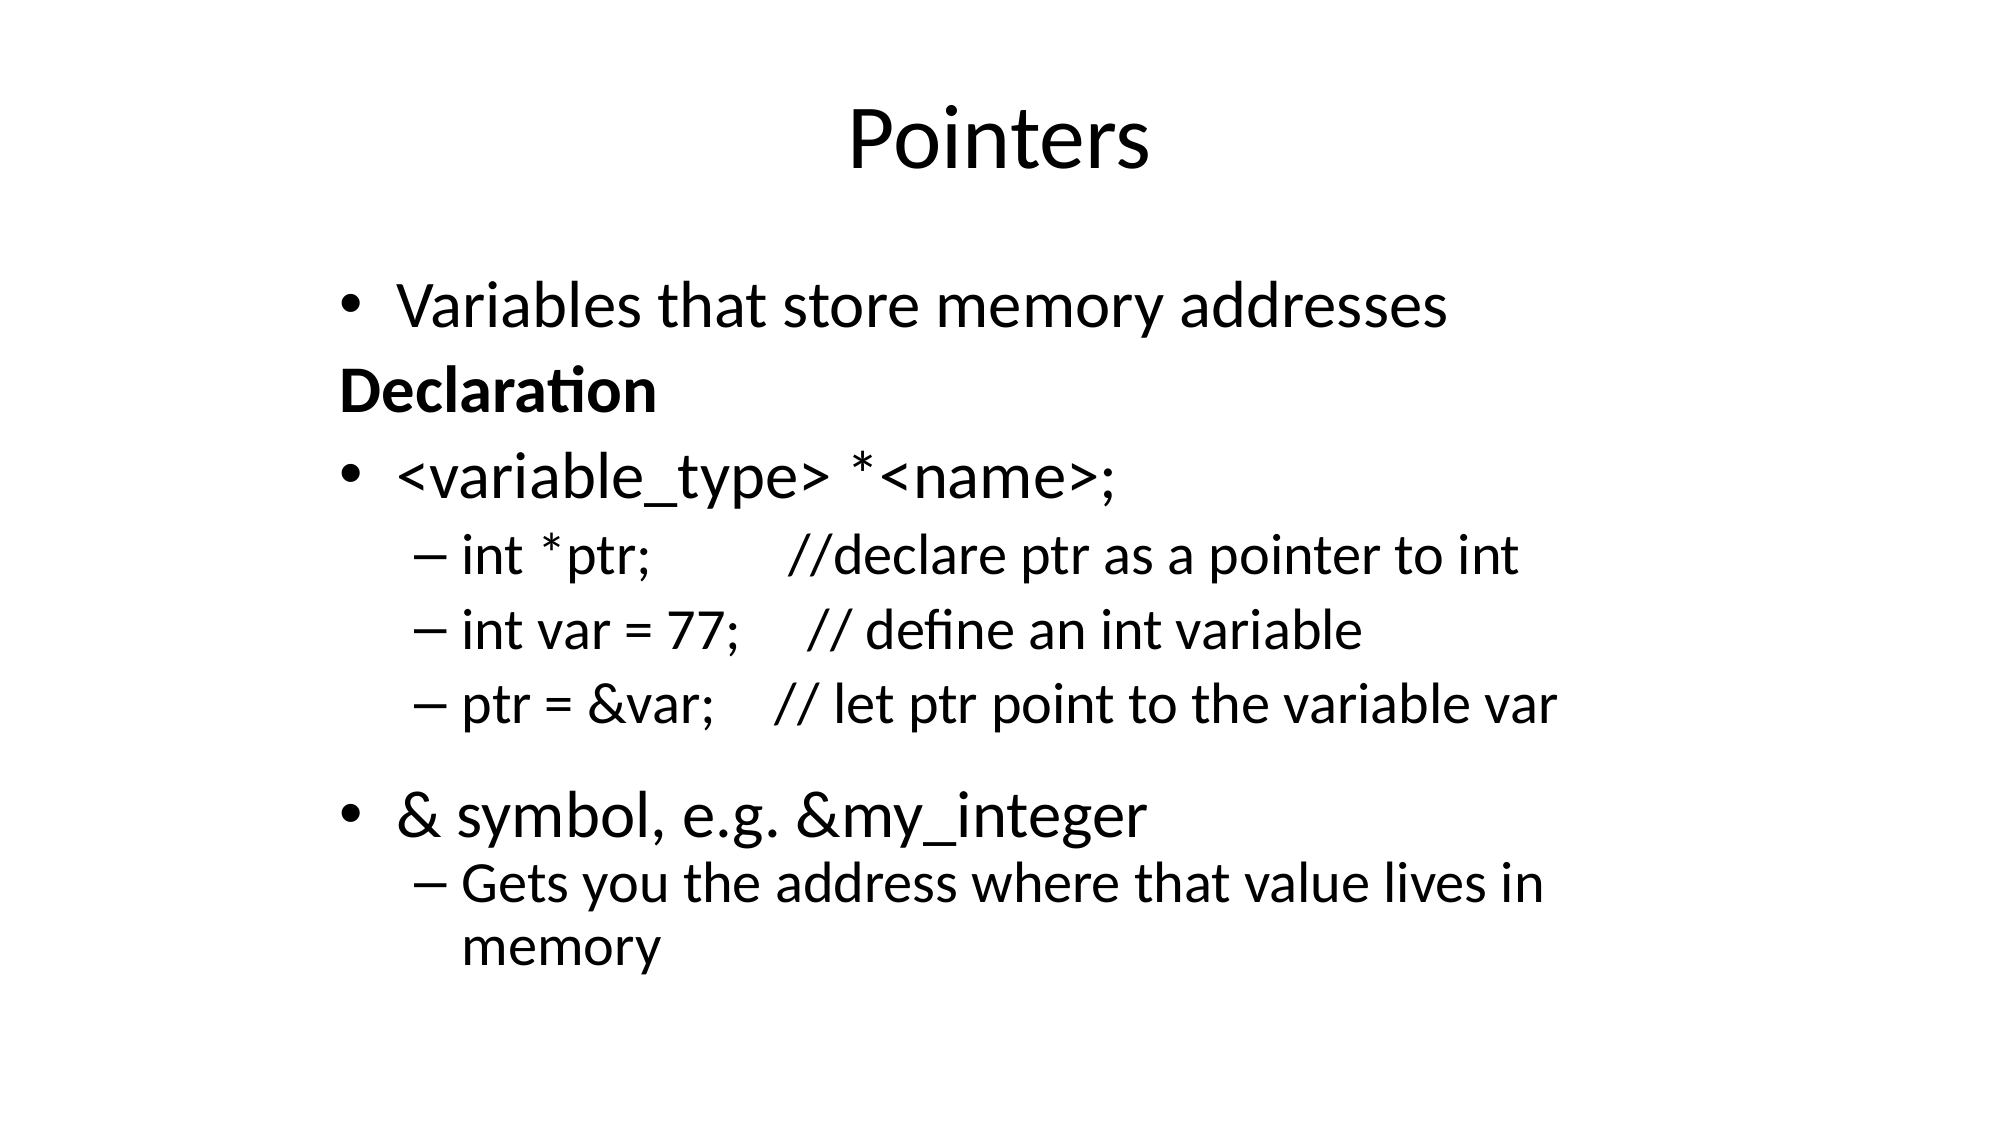

# Pointers
Variables that store memory addresses
Declaration
<variable_type> *<name>;
int *ptr;	  //declare ptr as a pointer to int
int var = 77;     // define an int variable
ptr = &var;	 // let ptr point to the variable var
& symbol, e.g. &my_integer
Gets you the address where that value lives in memory